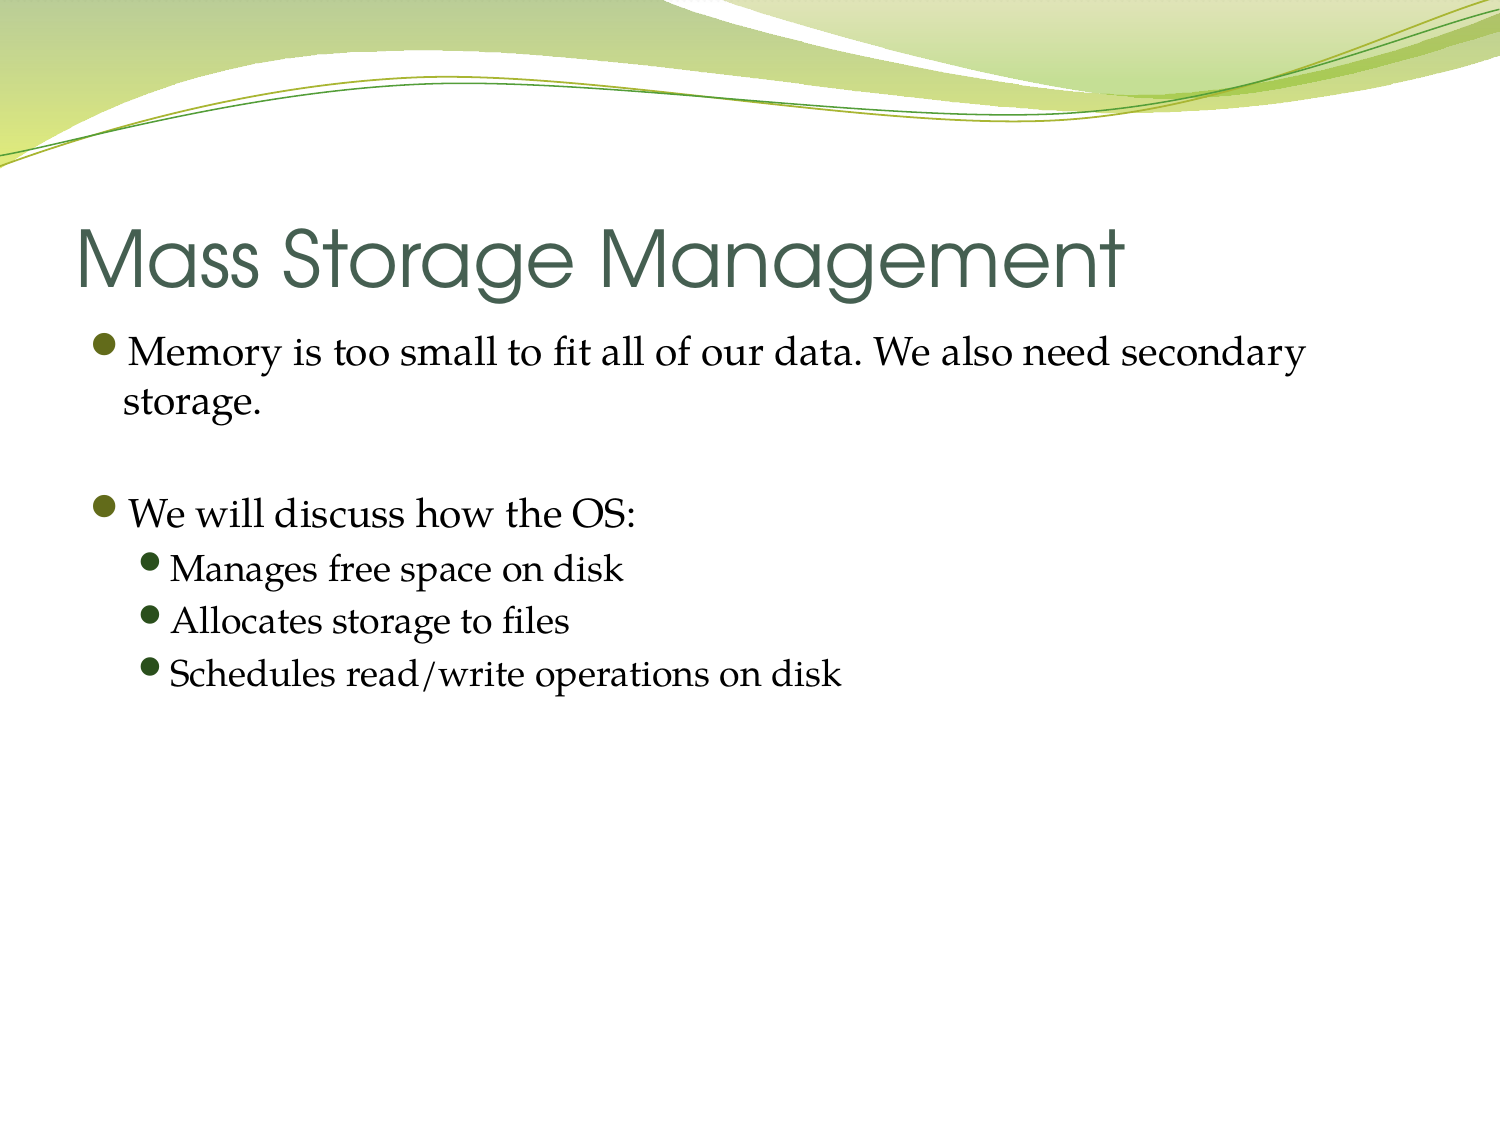

# Mass Storage Management
Memory is too small to fit all of our data. We also need secondary storage.

We will discuss how the OS:
Manages free space on disk
Allocates storage to files
Schedules read/write operations on disk